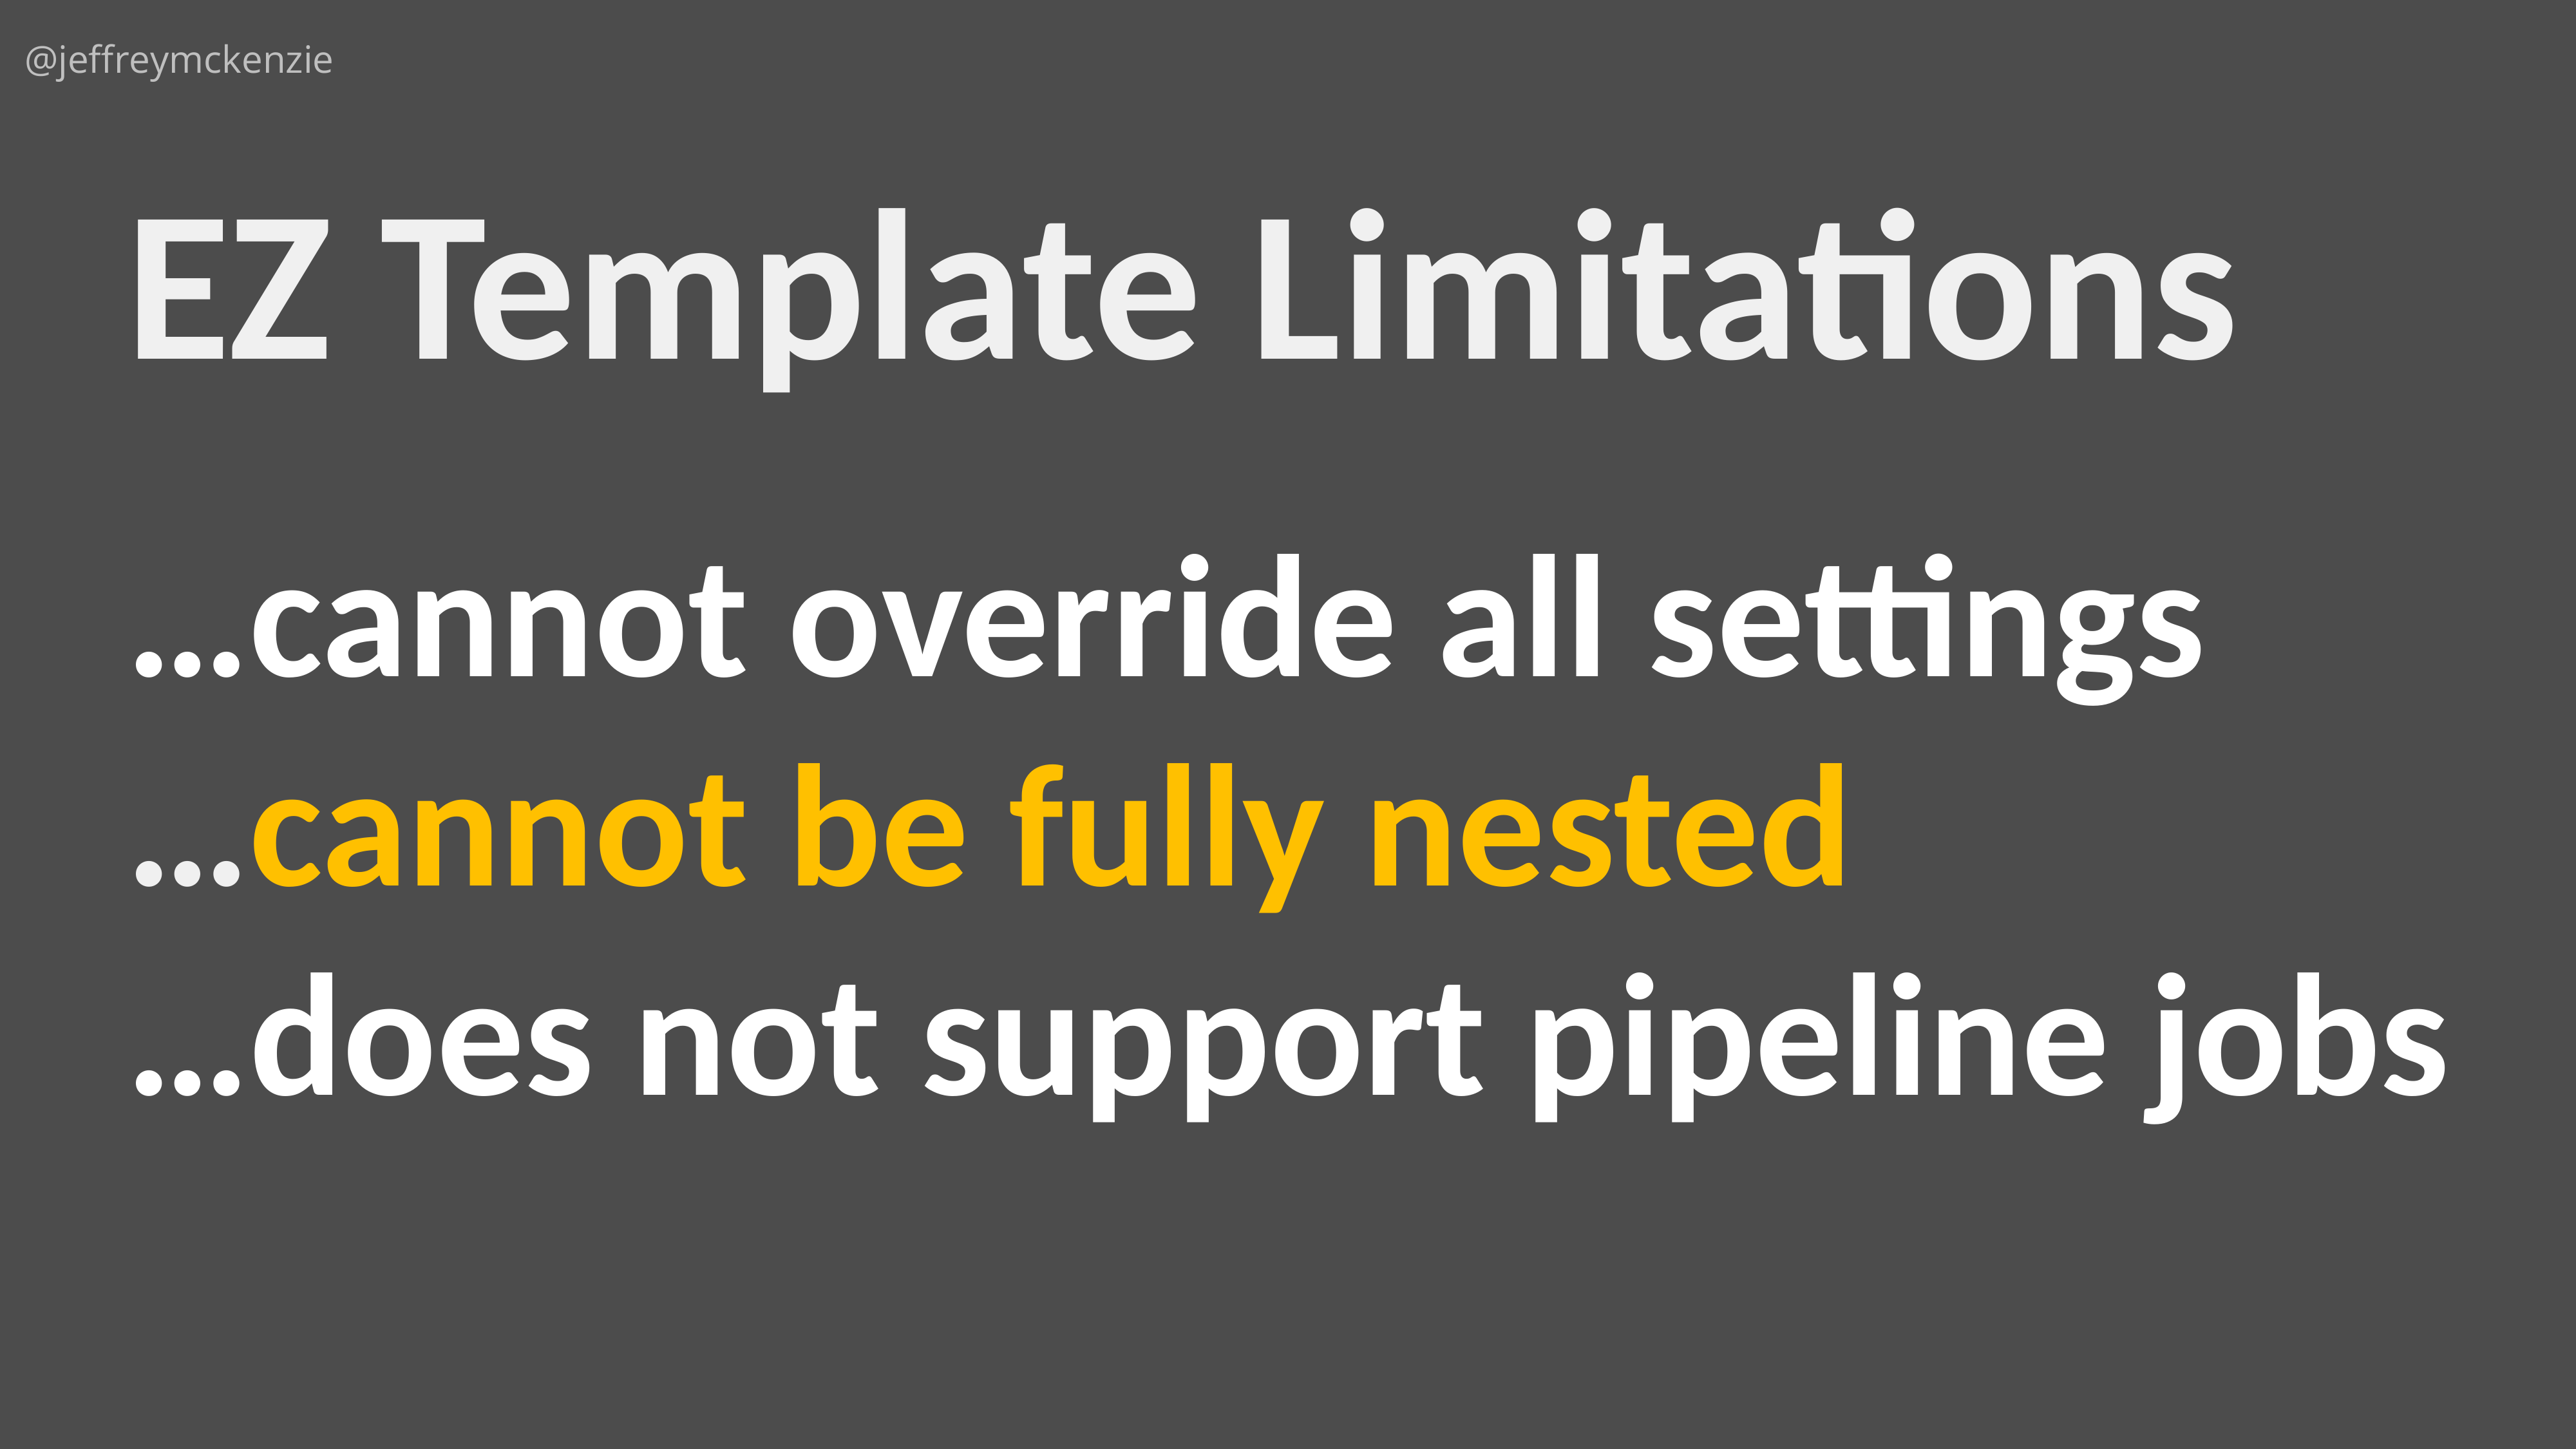

EZ Template Limitations
…cannot override all settings
…cannot be fully nested
…does not support pipeline jobs